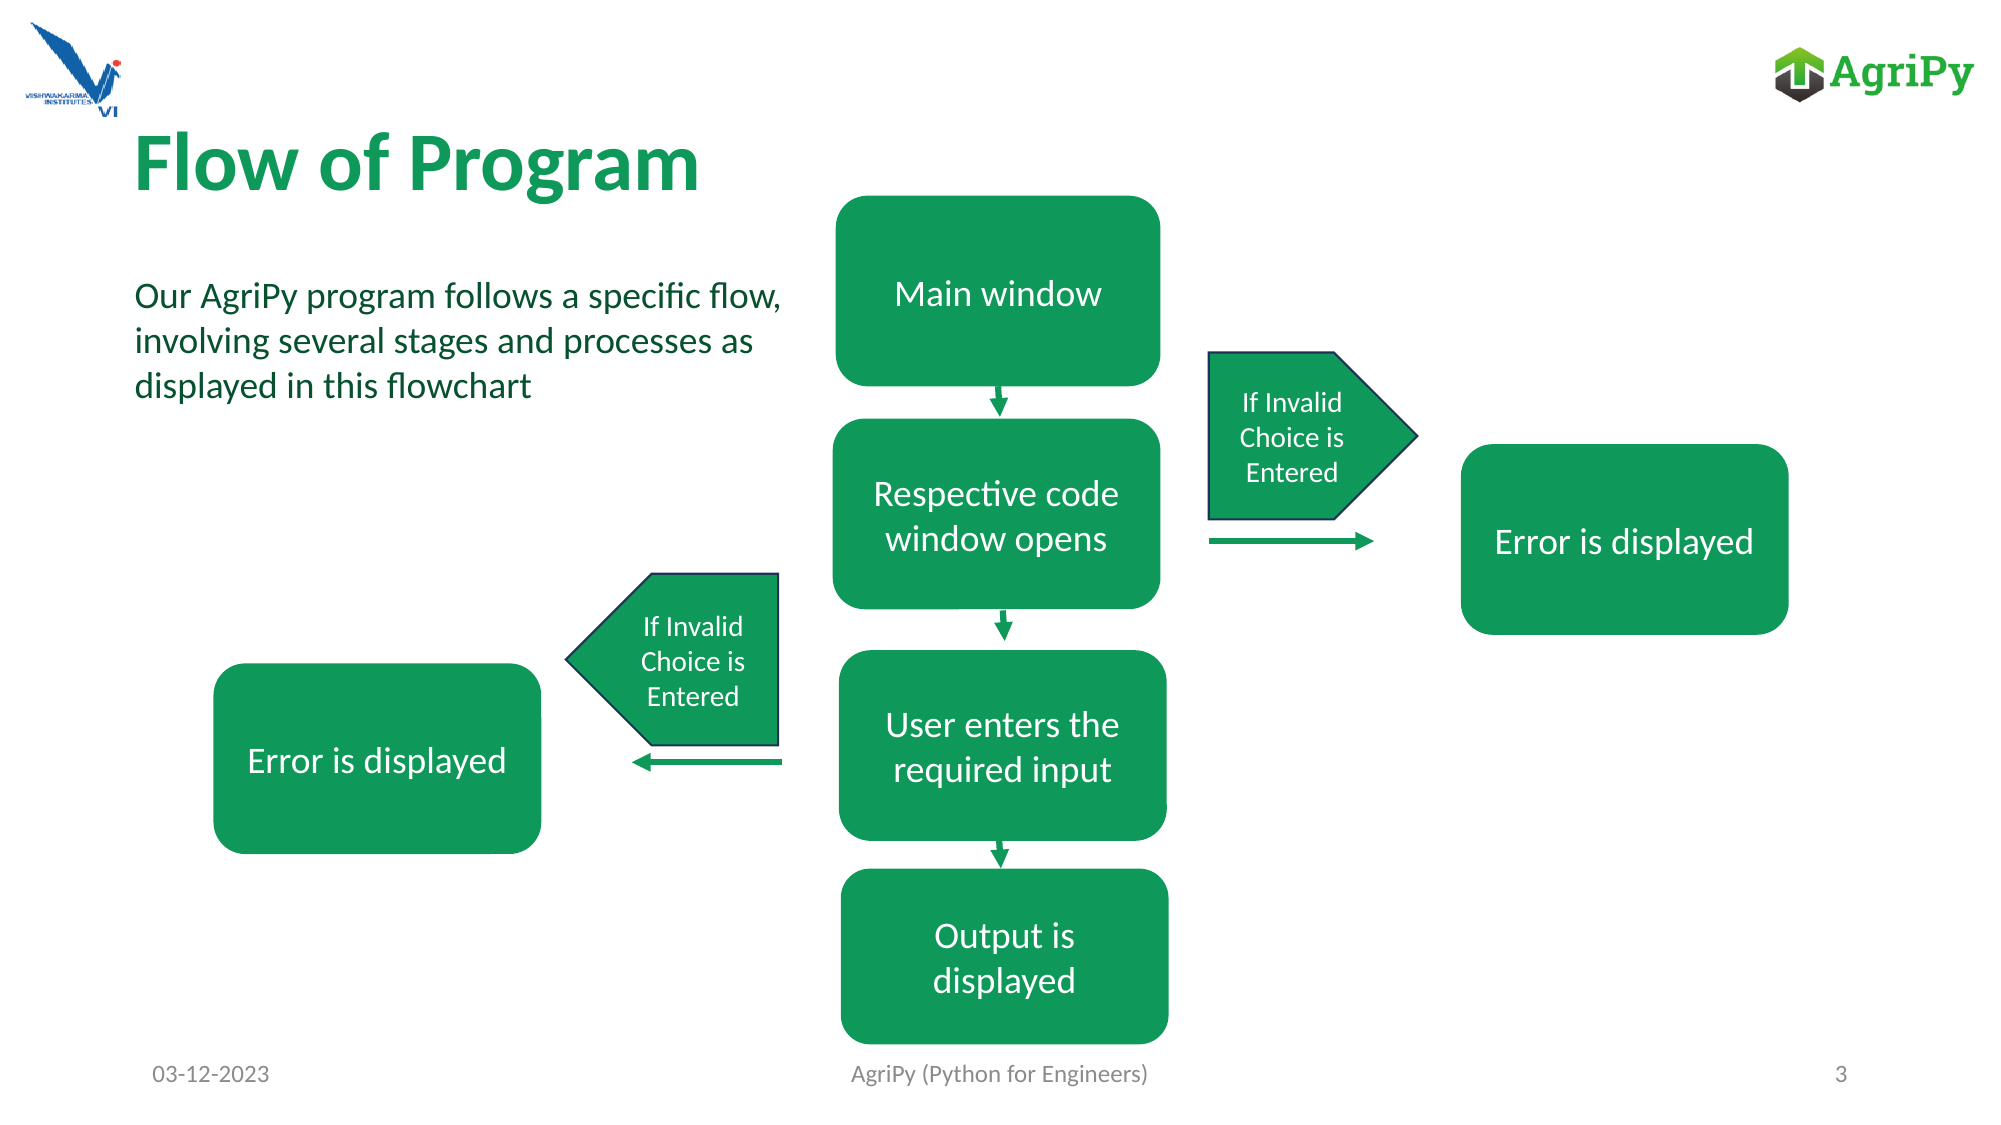

Flow of Program
Main window
Our AgriPy program follows a specific flow, involving several stages and processes as displayed in this flowchart
If Invalid Choice is Entered
Respective code window opens
Error is displayed
If Invalid Choice is Entered
User enters the required input
Error is displayed
Output is displayed
03-12-2023
AgriPy (Python for Engineers)
3